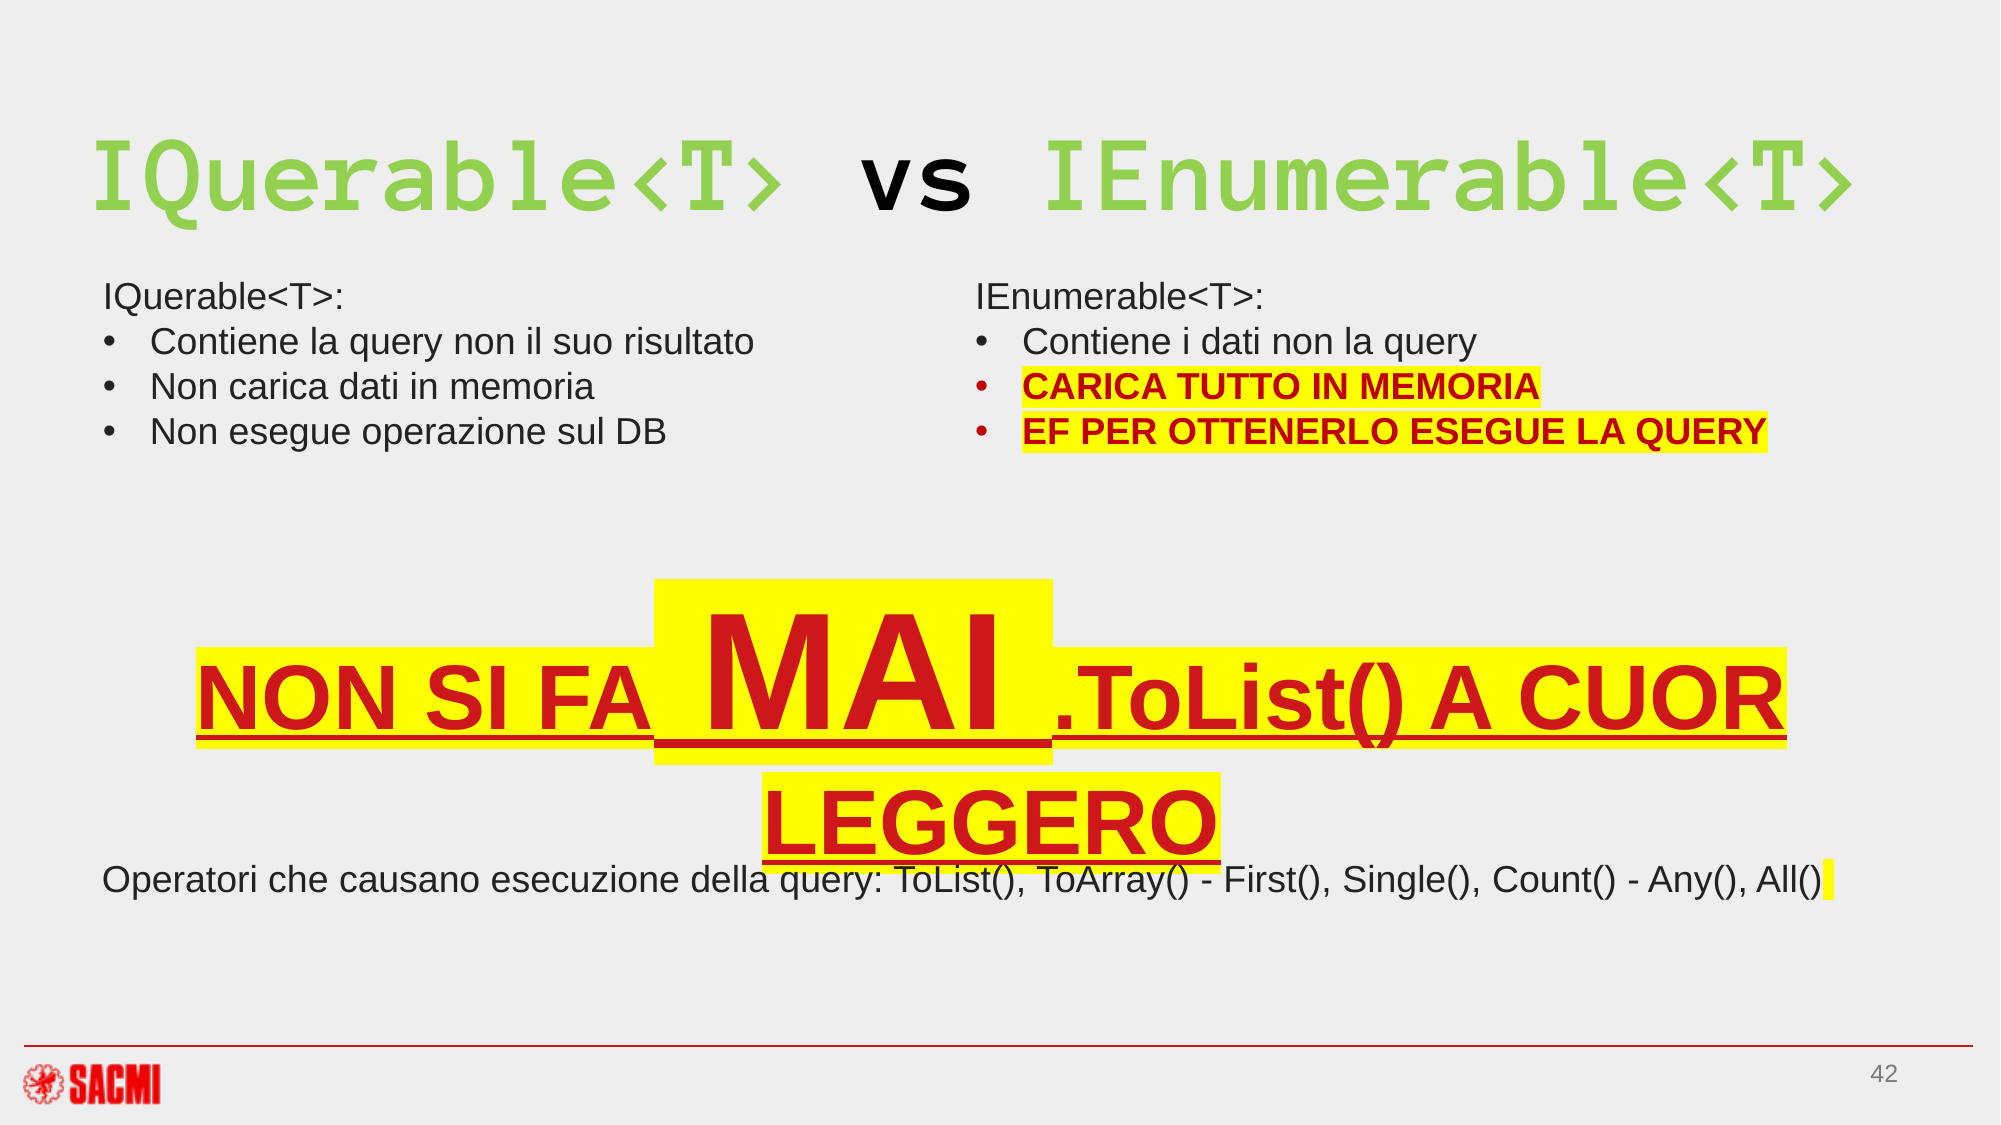

# IQuerable<T> vs IEnumerable<T>

IQuerable<T>:
Contiene la query non il suo risultato
Non carica dati in memoria
Non esegue operazione sul DB

IEnumerable<T>:
Contiene i dati non la query
CARICA TUTTO IN MEMORIA
EF PER OTTENERLO ESEGUE LA QUERY

NON SI FA MAI .ToList() A CUOR LEGGERO

Operatori che causano esecuzione della query: ToList(), ToArray() - First(), Single(), Count() - Any(), All()

42